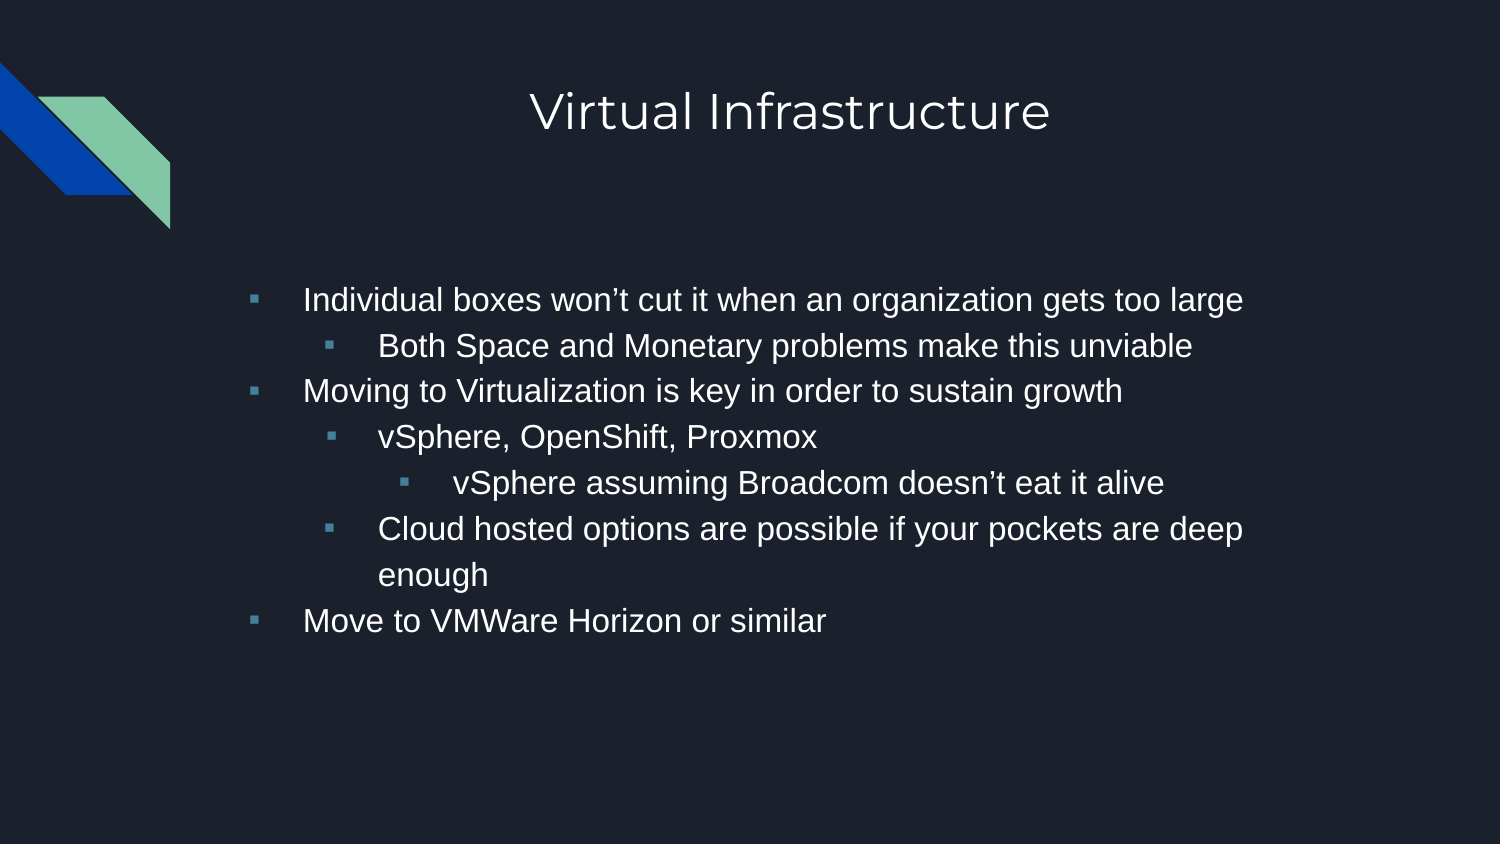

# Virtual Infrastructure
Individual boxes won’t cut it when an organization gets too large
Both Space and Monetary problems make this unviable
Moving to Virtualization is key in order to sustain growth
vSphere, OpenShift, Proxmox
vSphere assuming Broadcom doesn’t eat it alive
Cloud hosted options are possible if your pockets are deep enough
Move to VMWare Horizon or similar